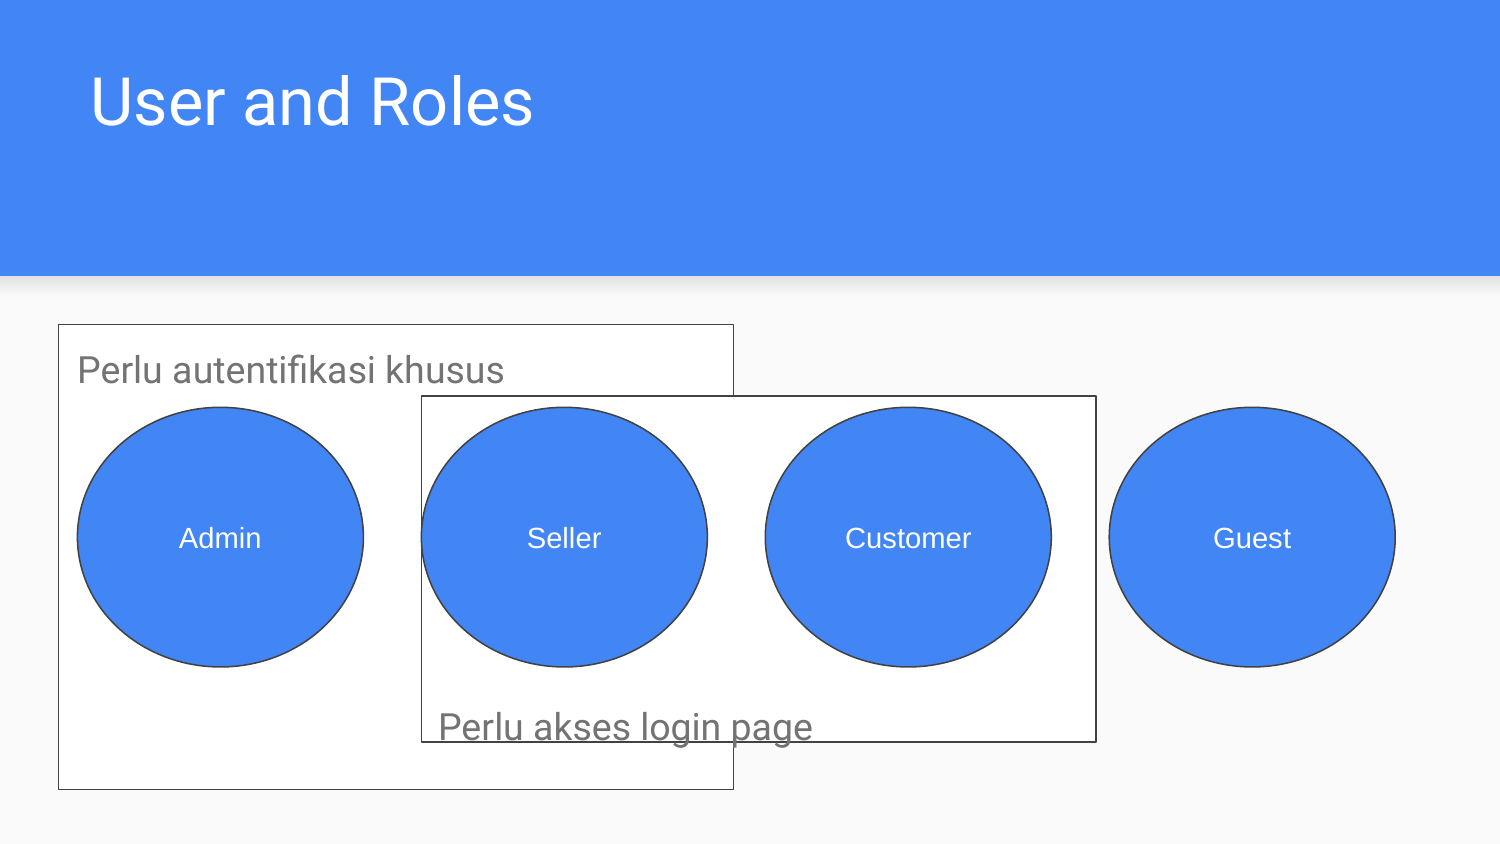

# User and Roles

Perlu autentifikasi khusus

Admin
Seller
Customer
Guest
Perlu akses login page